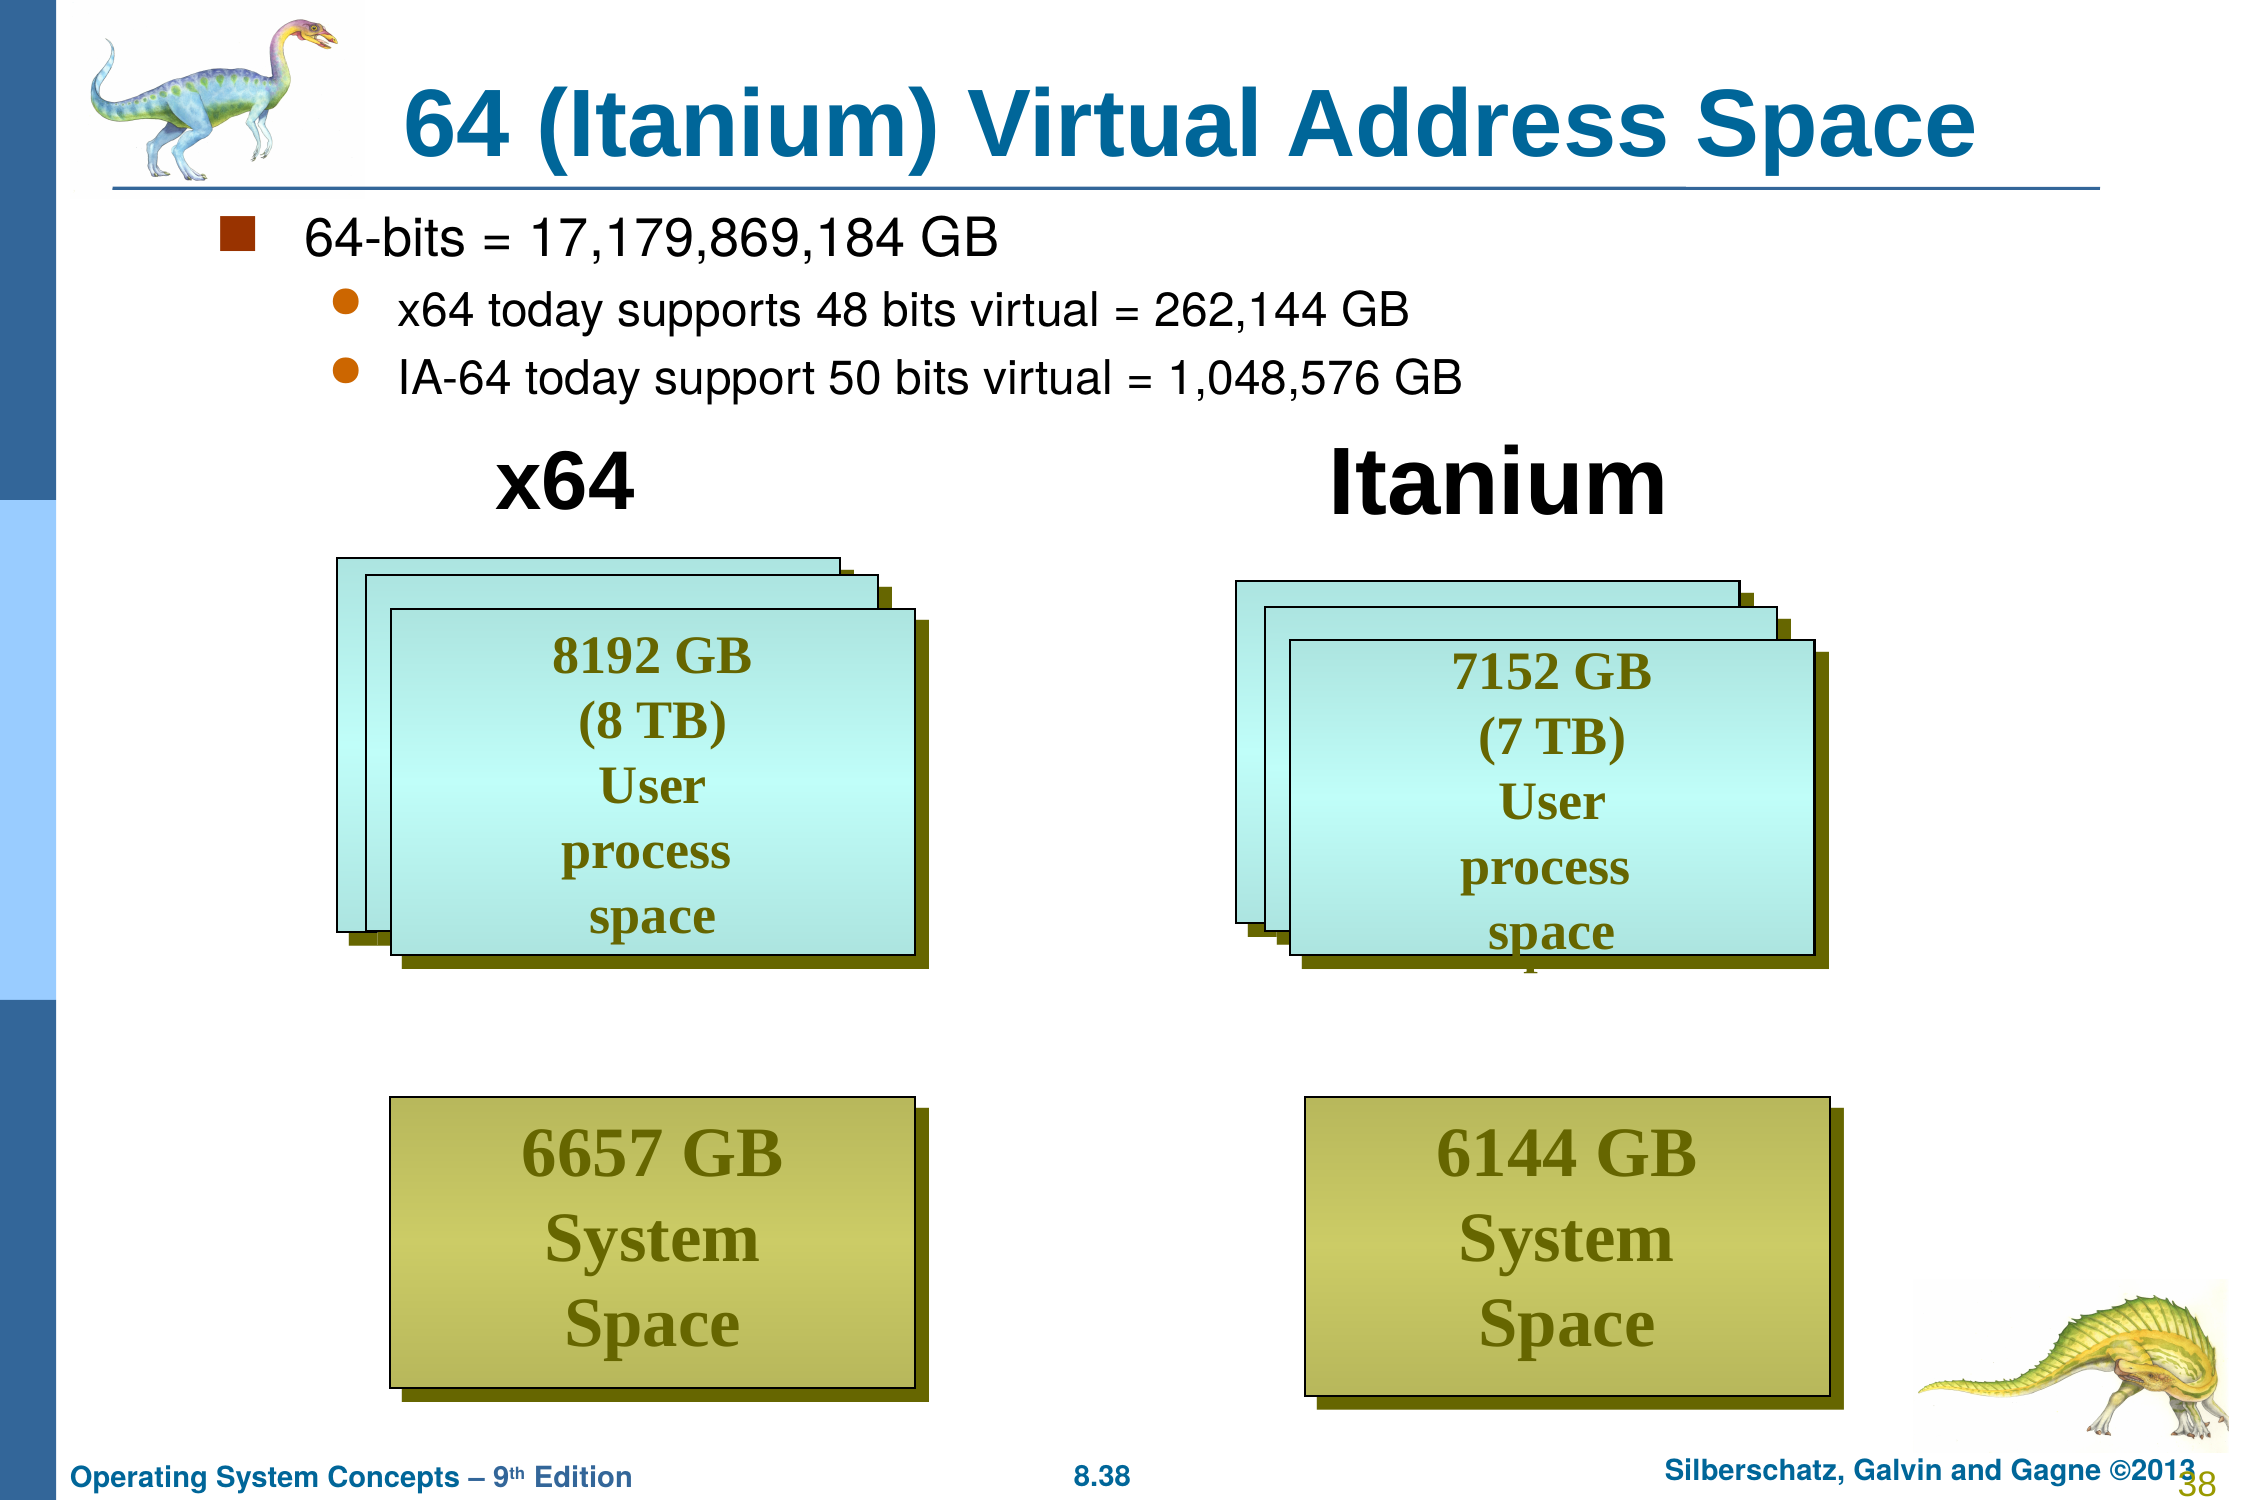

# 64 (Itanium) Virtual Address Space
64-bits = 17,179,869,184 GB
x64 today supports 48 bits virtual = 262,144 GB
IA-64 today support 50 bits virtual = 1,048,576 GB

Itanium
x64

8192 GB
(8 TB)
User
process
space
7152 GB
(7 TB)
User
process
space
6657 GB
System
Space
6144 GB
System
Space
38